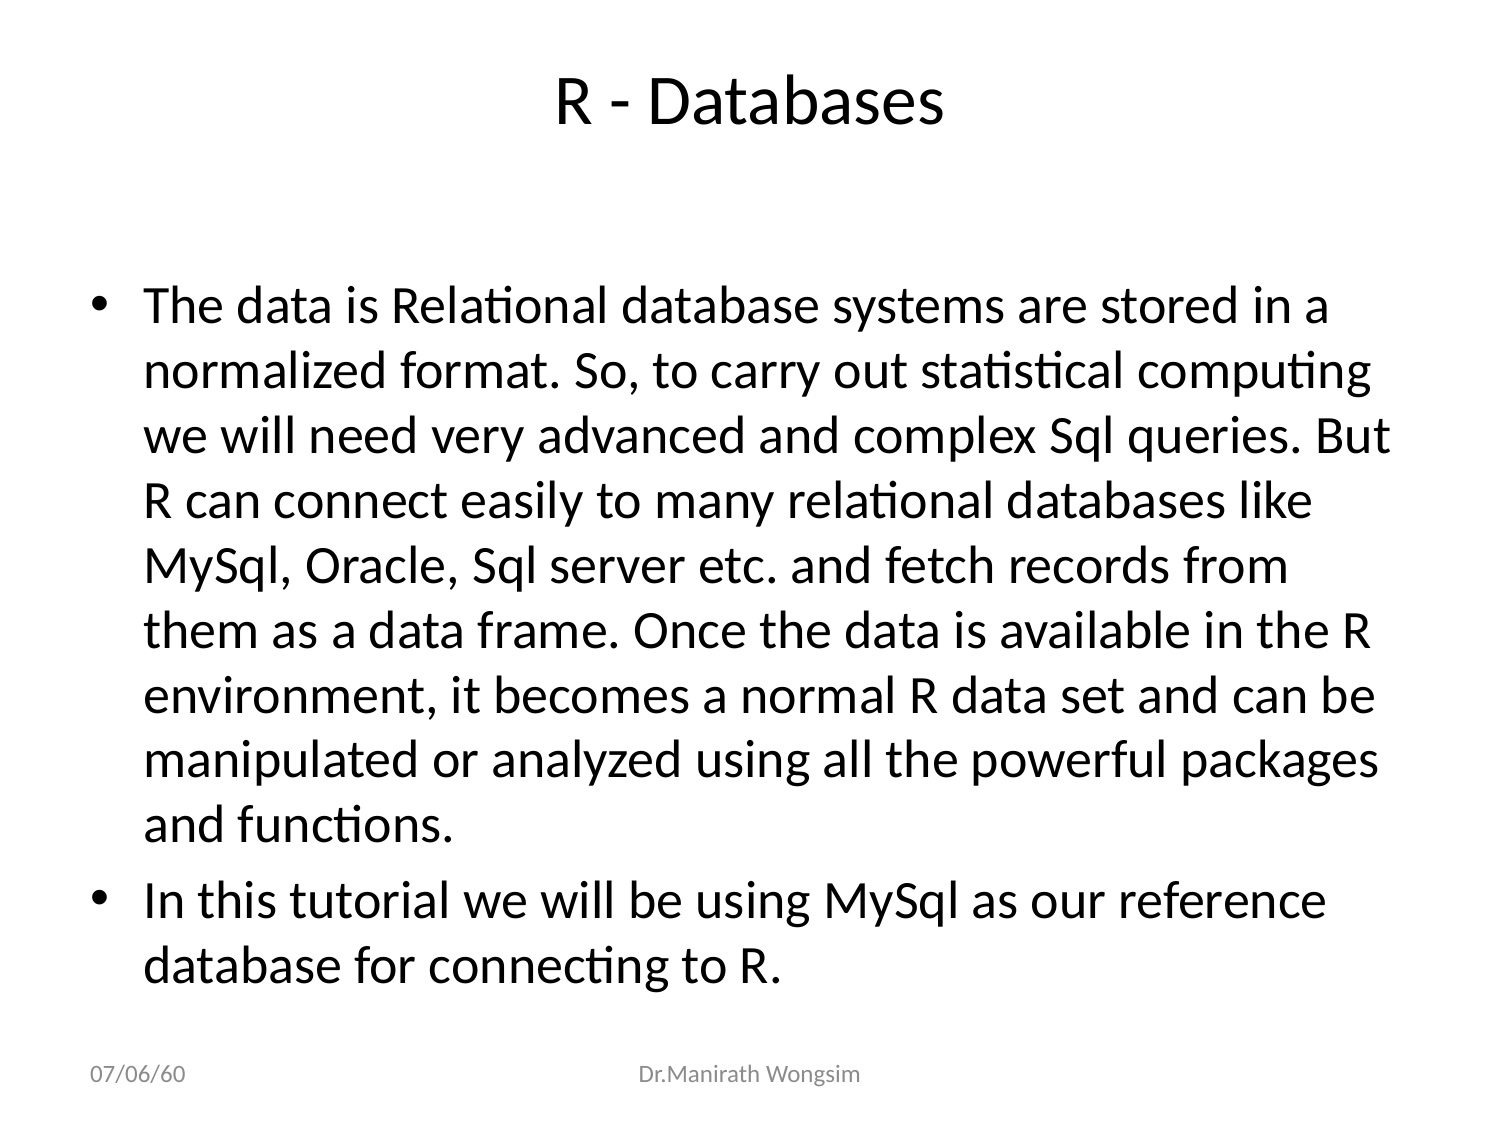

# R - Databases
The data is Relational database systems are stored in a normalized format. So, to carry out statistical computing we will need very advanced and complex Sql queries. But R can connect easily to many relational databases like MySql, Oracle, Sql server etc. and fetch records from them as a data frame. Once the data is available in the R environment, it becomes a normal R data set and can be manipulated or analyzed using all the powerful packages and functions.
In this tutorial we will be using MySql as our reference database for connecting to R.

07/06/60
Dr.Manirath Wongsim